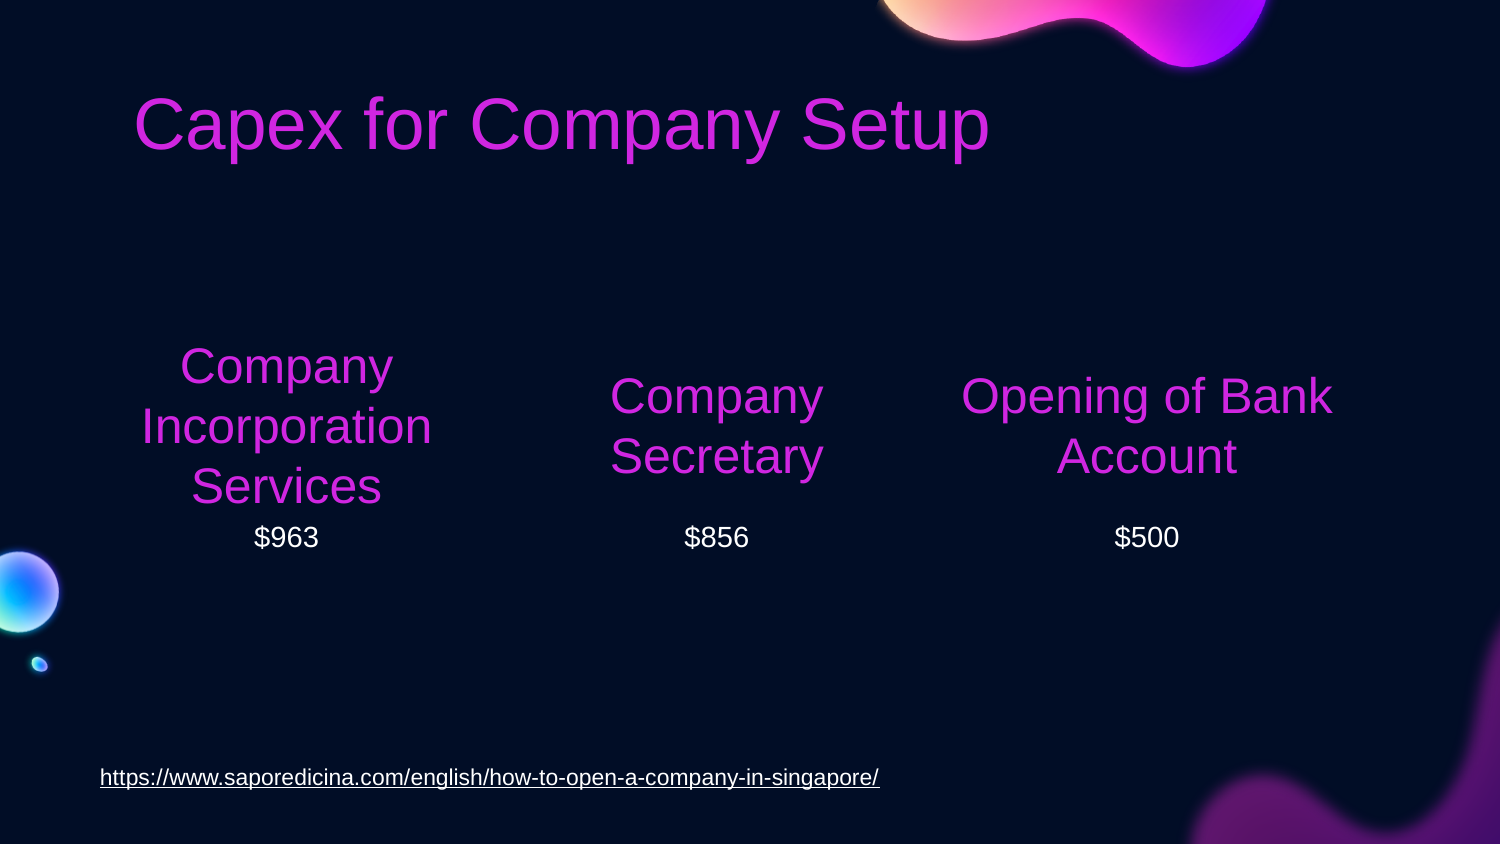

Capex for Company Setup
# Company Incorporation Services
Company Secretary
Opening of Bank Account
$963
$856
$500
https://www.saporedicina.com/english/how-to-open-a-company-in-singapore/